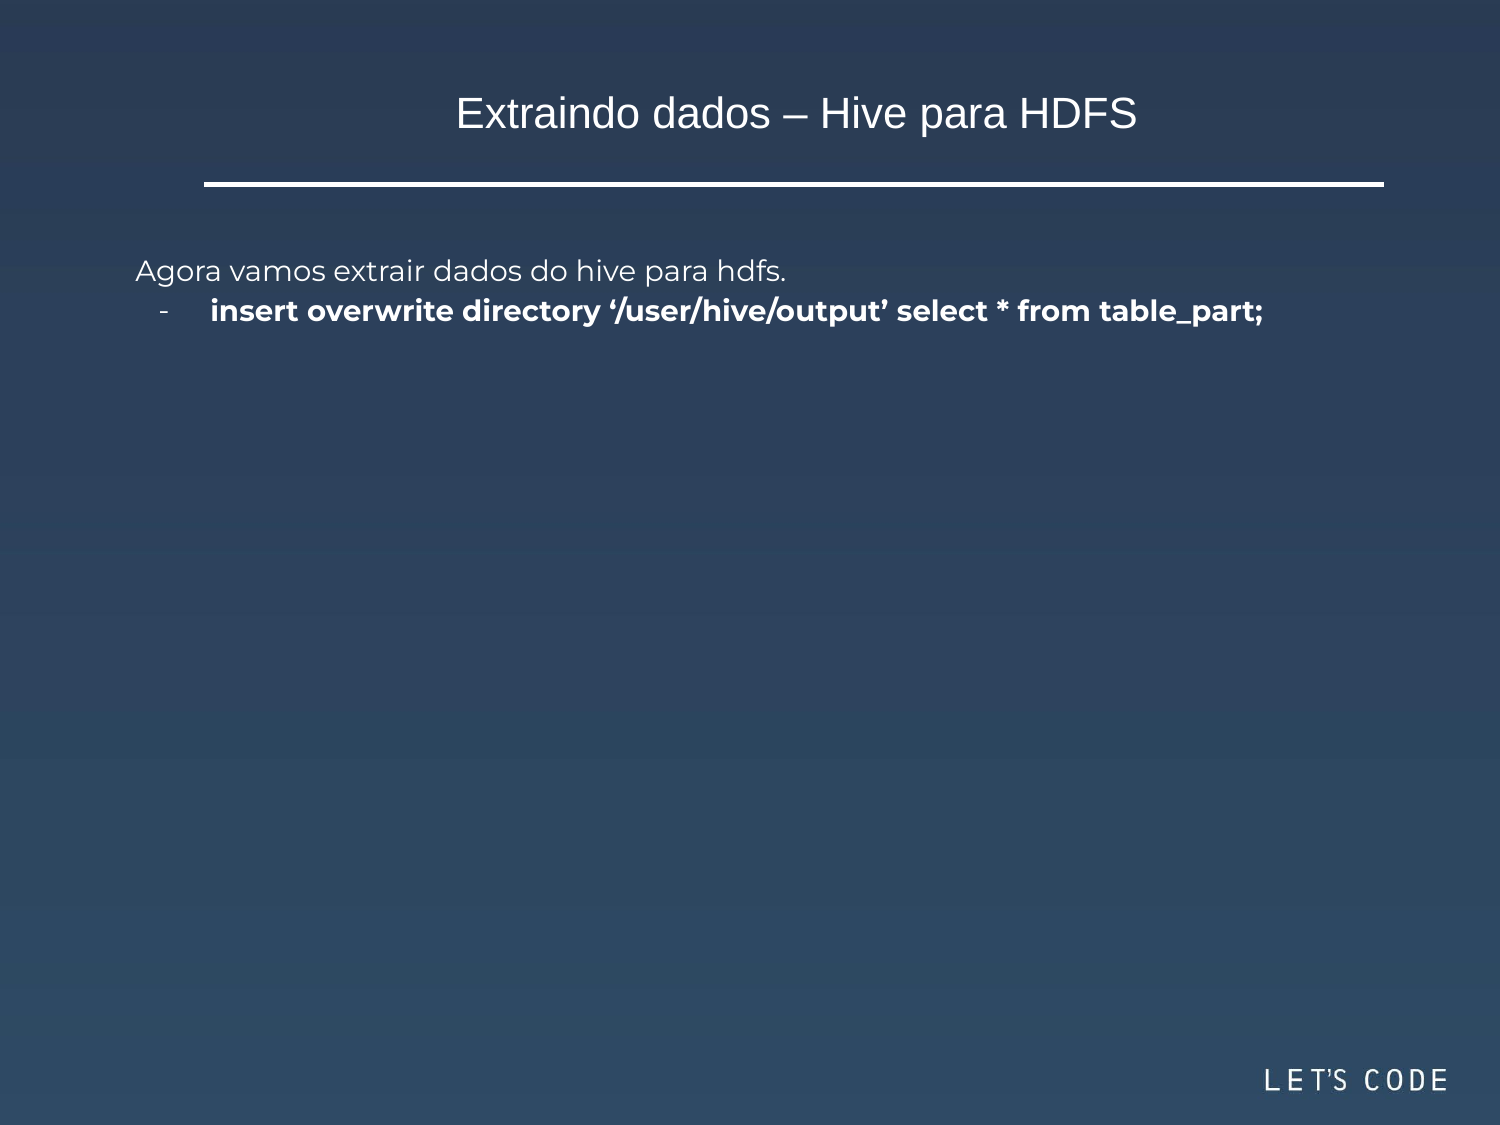

Extraindo dados – Hive para HDFS
Agora vamos extrair dados do hive para hdfs.
insert overwrite directory ‘/user/hive/output’ select * from table_part;